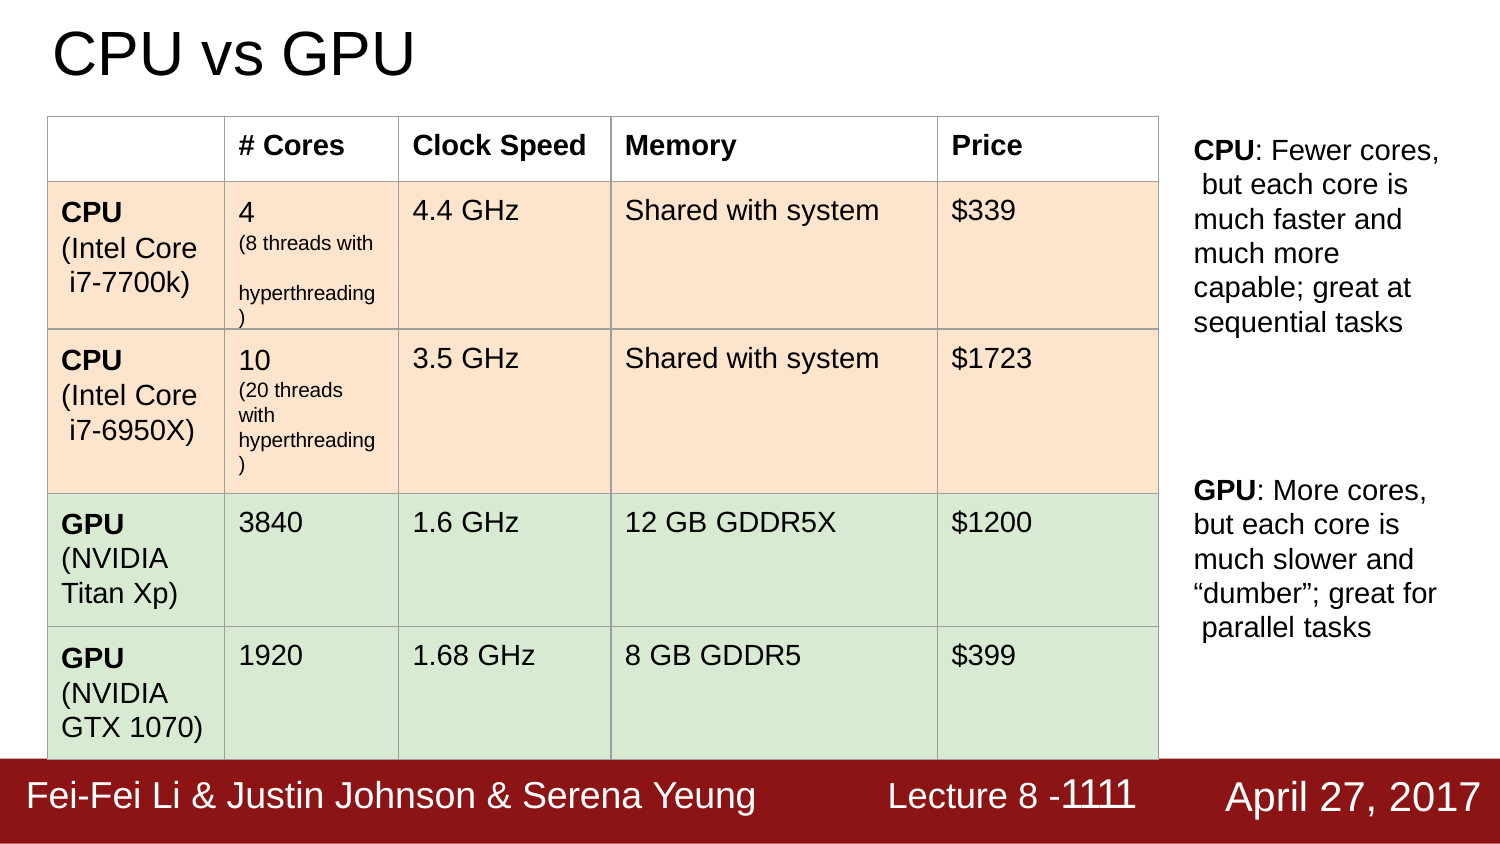

# CPU vs GPU
|  | # Cores | Clock Speed | Memory | Price |
| --- | --- | --- | --- | --- |
| CPU (Intel Core i7-7700k) | 4 (8 threads with hyperthreading ) | 4.4 GHz | Shared with system | $339 |
| CPU (Intel Core i7-6950X) | 10 (20 threads with hyperthreading ) | 3.5 GHz | Shared with system | $1723 |
| GPU (NVIDIA Titan Xp) | 3840 | 1.6 GHz | 12 GB GDDR5X | $1200 |
| GPU (NVIDIA GTX 1070) | 1920 | 1.68 GHz | 8 GB GDDR5 | $399 |
CPU: Fewer cores,  but each core is  much faster and  much more  capable; great at  sequential tasks
GPU: More cores,  but each core is  much slower and  “dumber”; great for  parallel tasks
Lecture 8 -1111
April 27, 2017
Fei-Fei Li & Justin Johnson & Serena Yeung